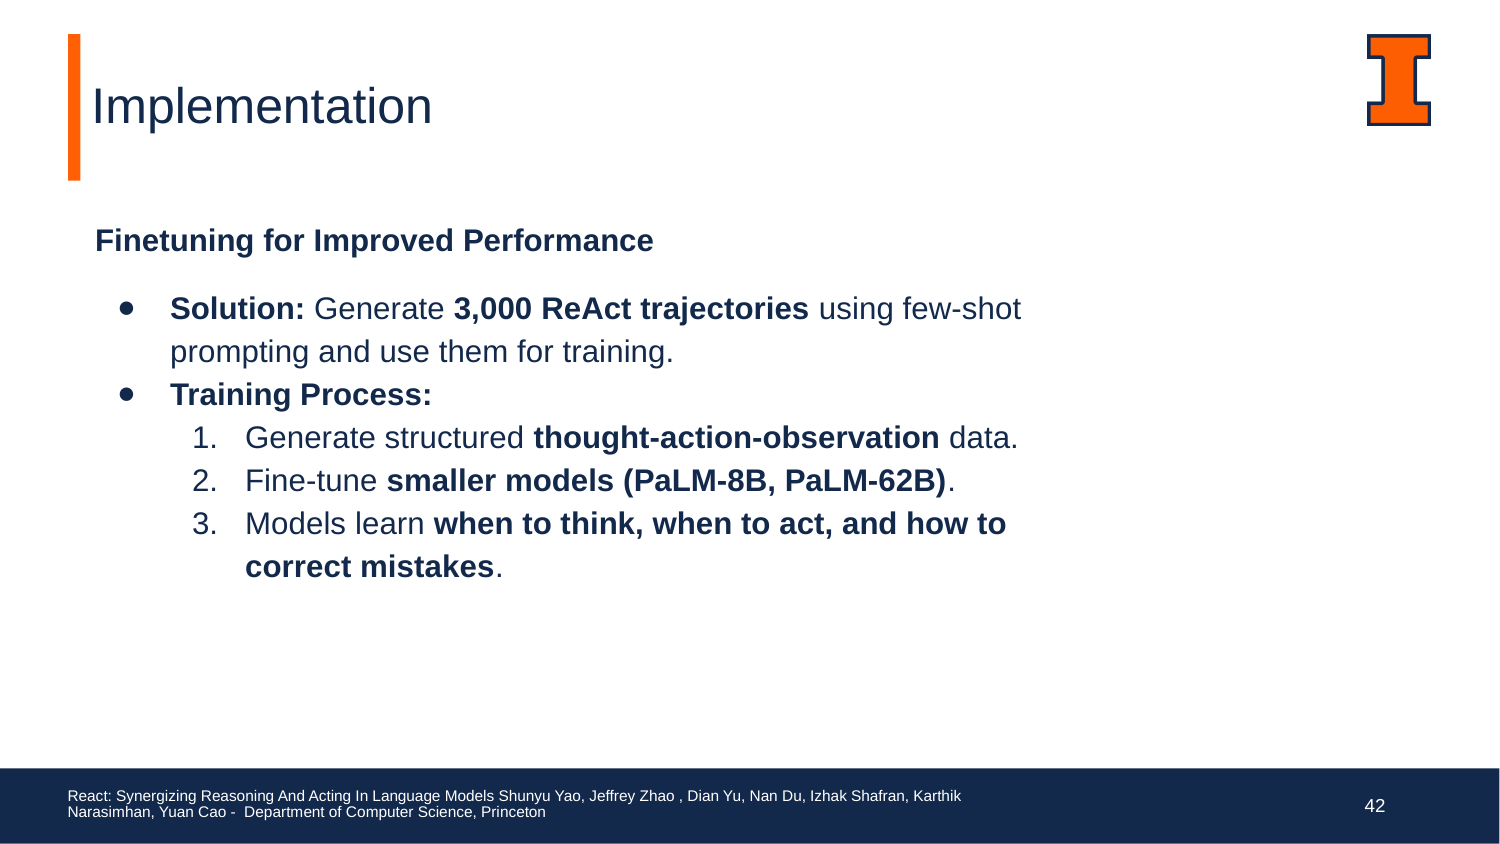

# Implementation
Finetuning for Improved Performance
Solution: Generate 3,000 ReAct trajectories using few-shot prompting and use them for training.
Training Process:
Generate structured thought-action-observation data.
Fine-tune smaller models (PaLM-8B, PaLM-62B).
Models learn when to think, when to act, and how to correct mistakes.

React: Synergizing Reasoning And Acting In Language Models Shunyu Yao, Jeffrey Zhao , Dian Yu, Nan Du, Izhak Shafran, Karthik Narasimhan, Yuan Cao -  Department of Computer Science, Princeton
42